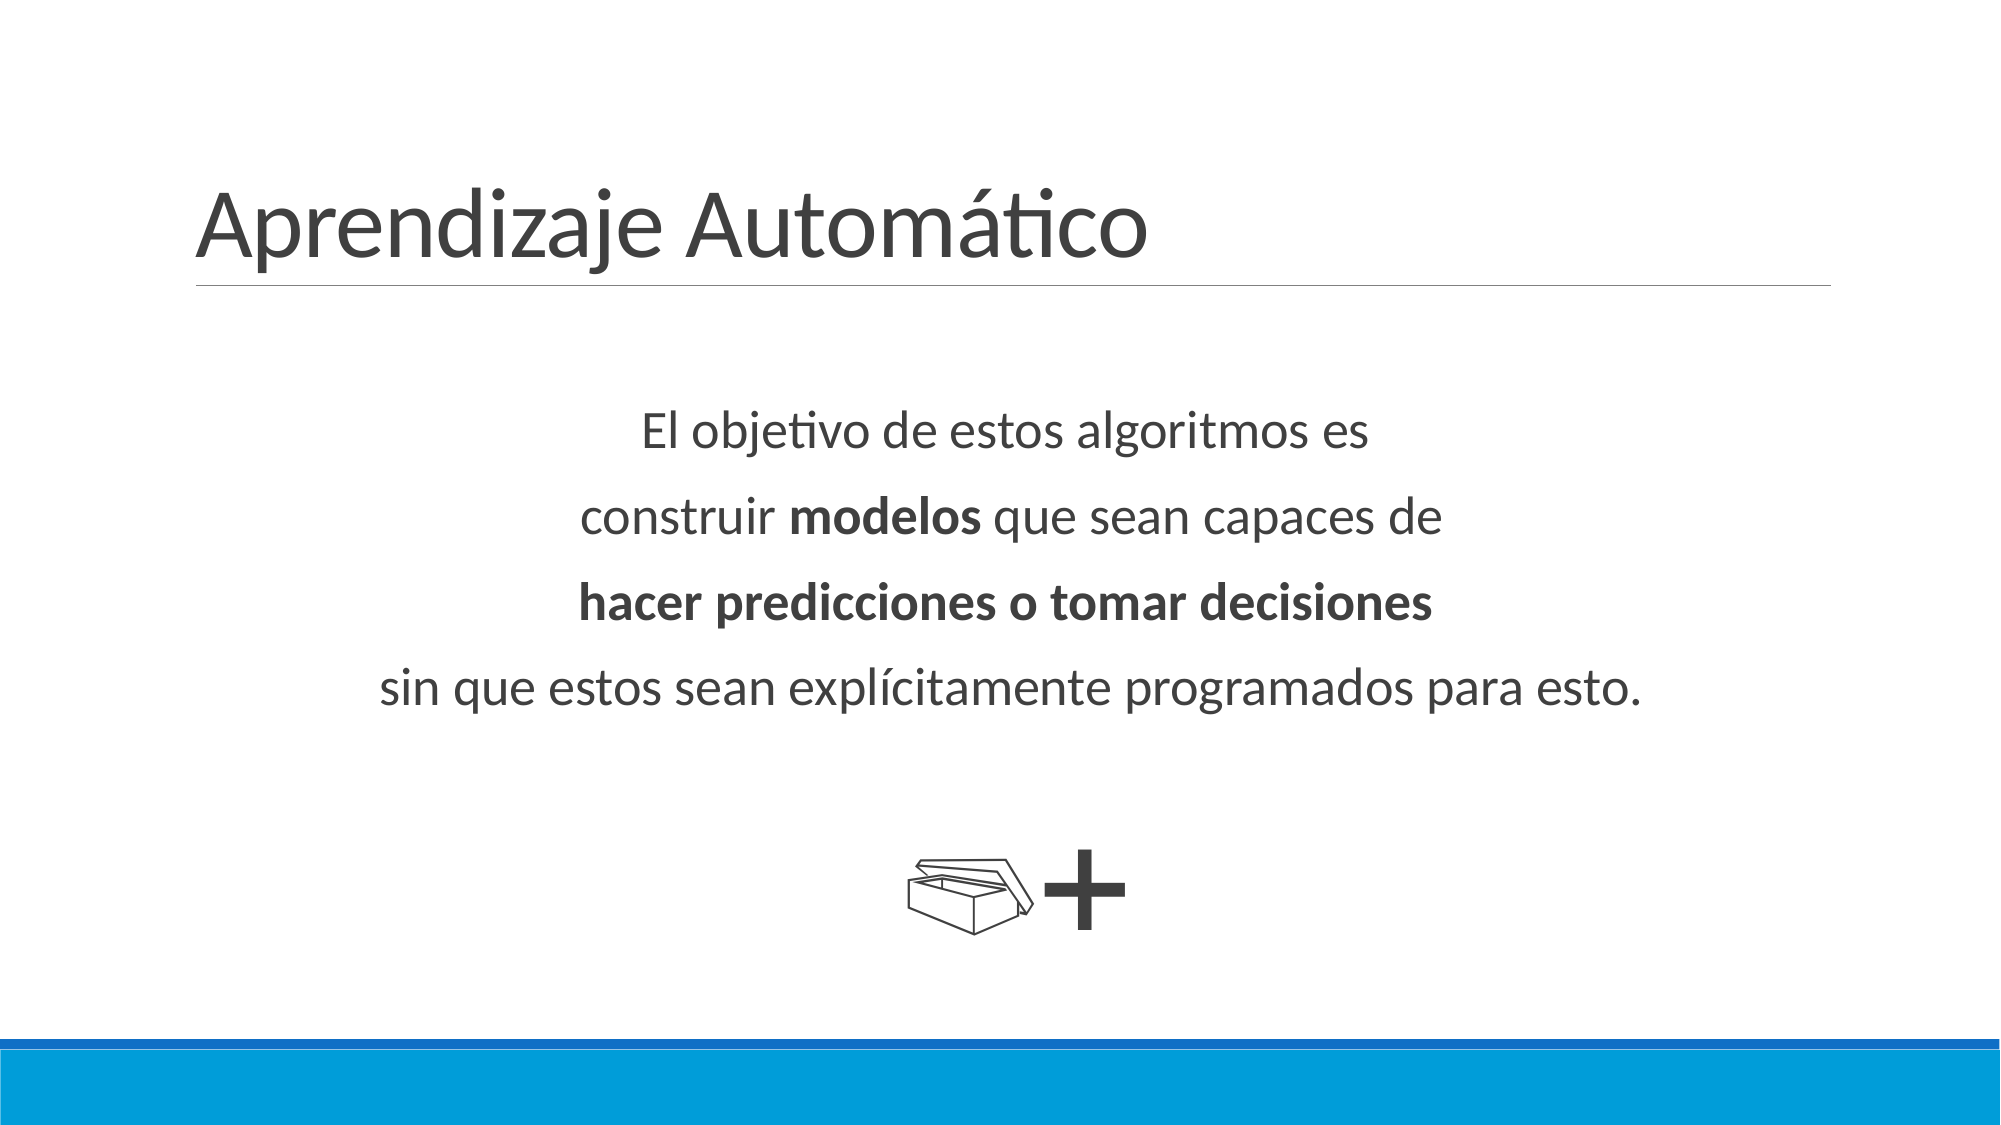

# Aprendizaje Automático

El objetivo de estos algoritmos es
construir modelos que sean capaces de
hacer predicciones o tomar decisiones
sin que estos sean explícitamente programados para esto.

🗃️➕🧮